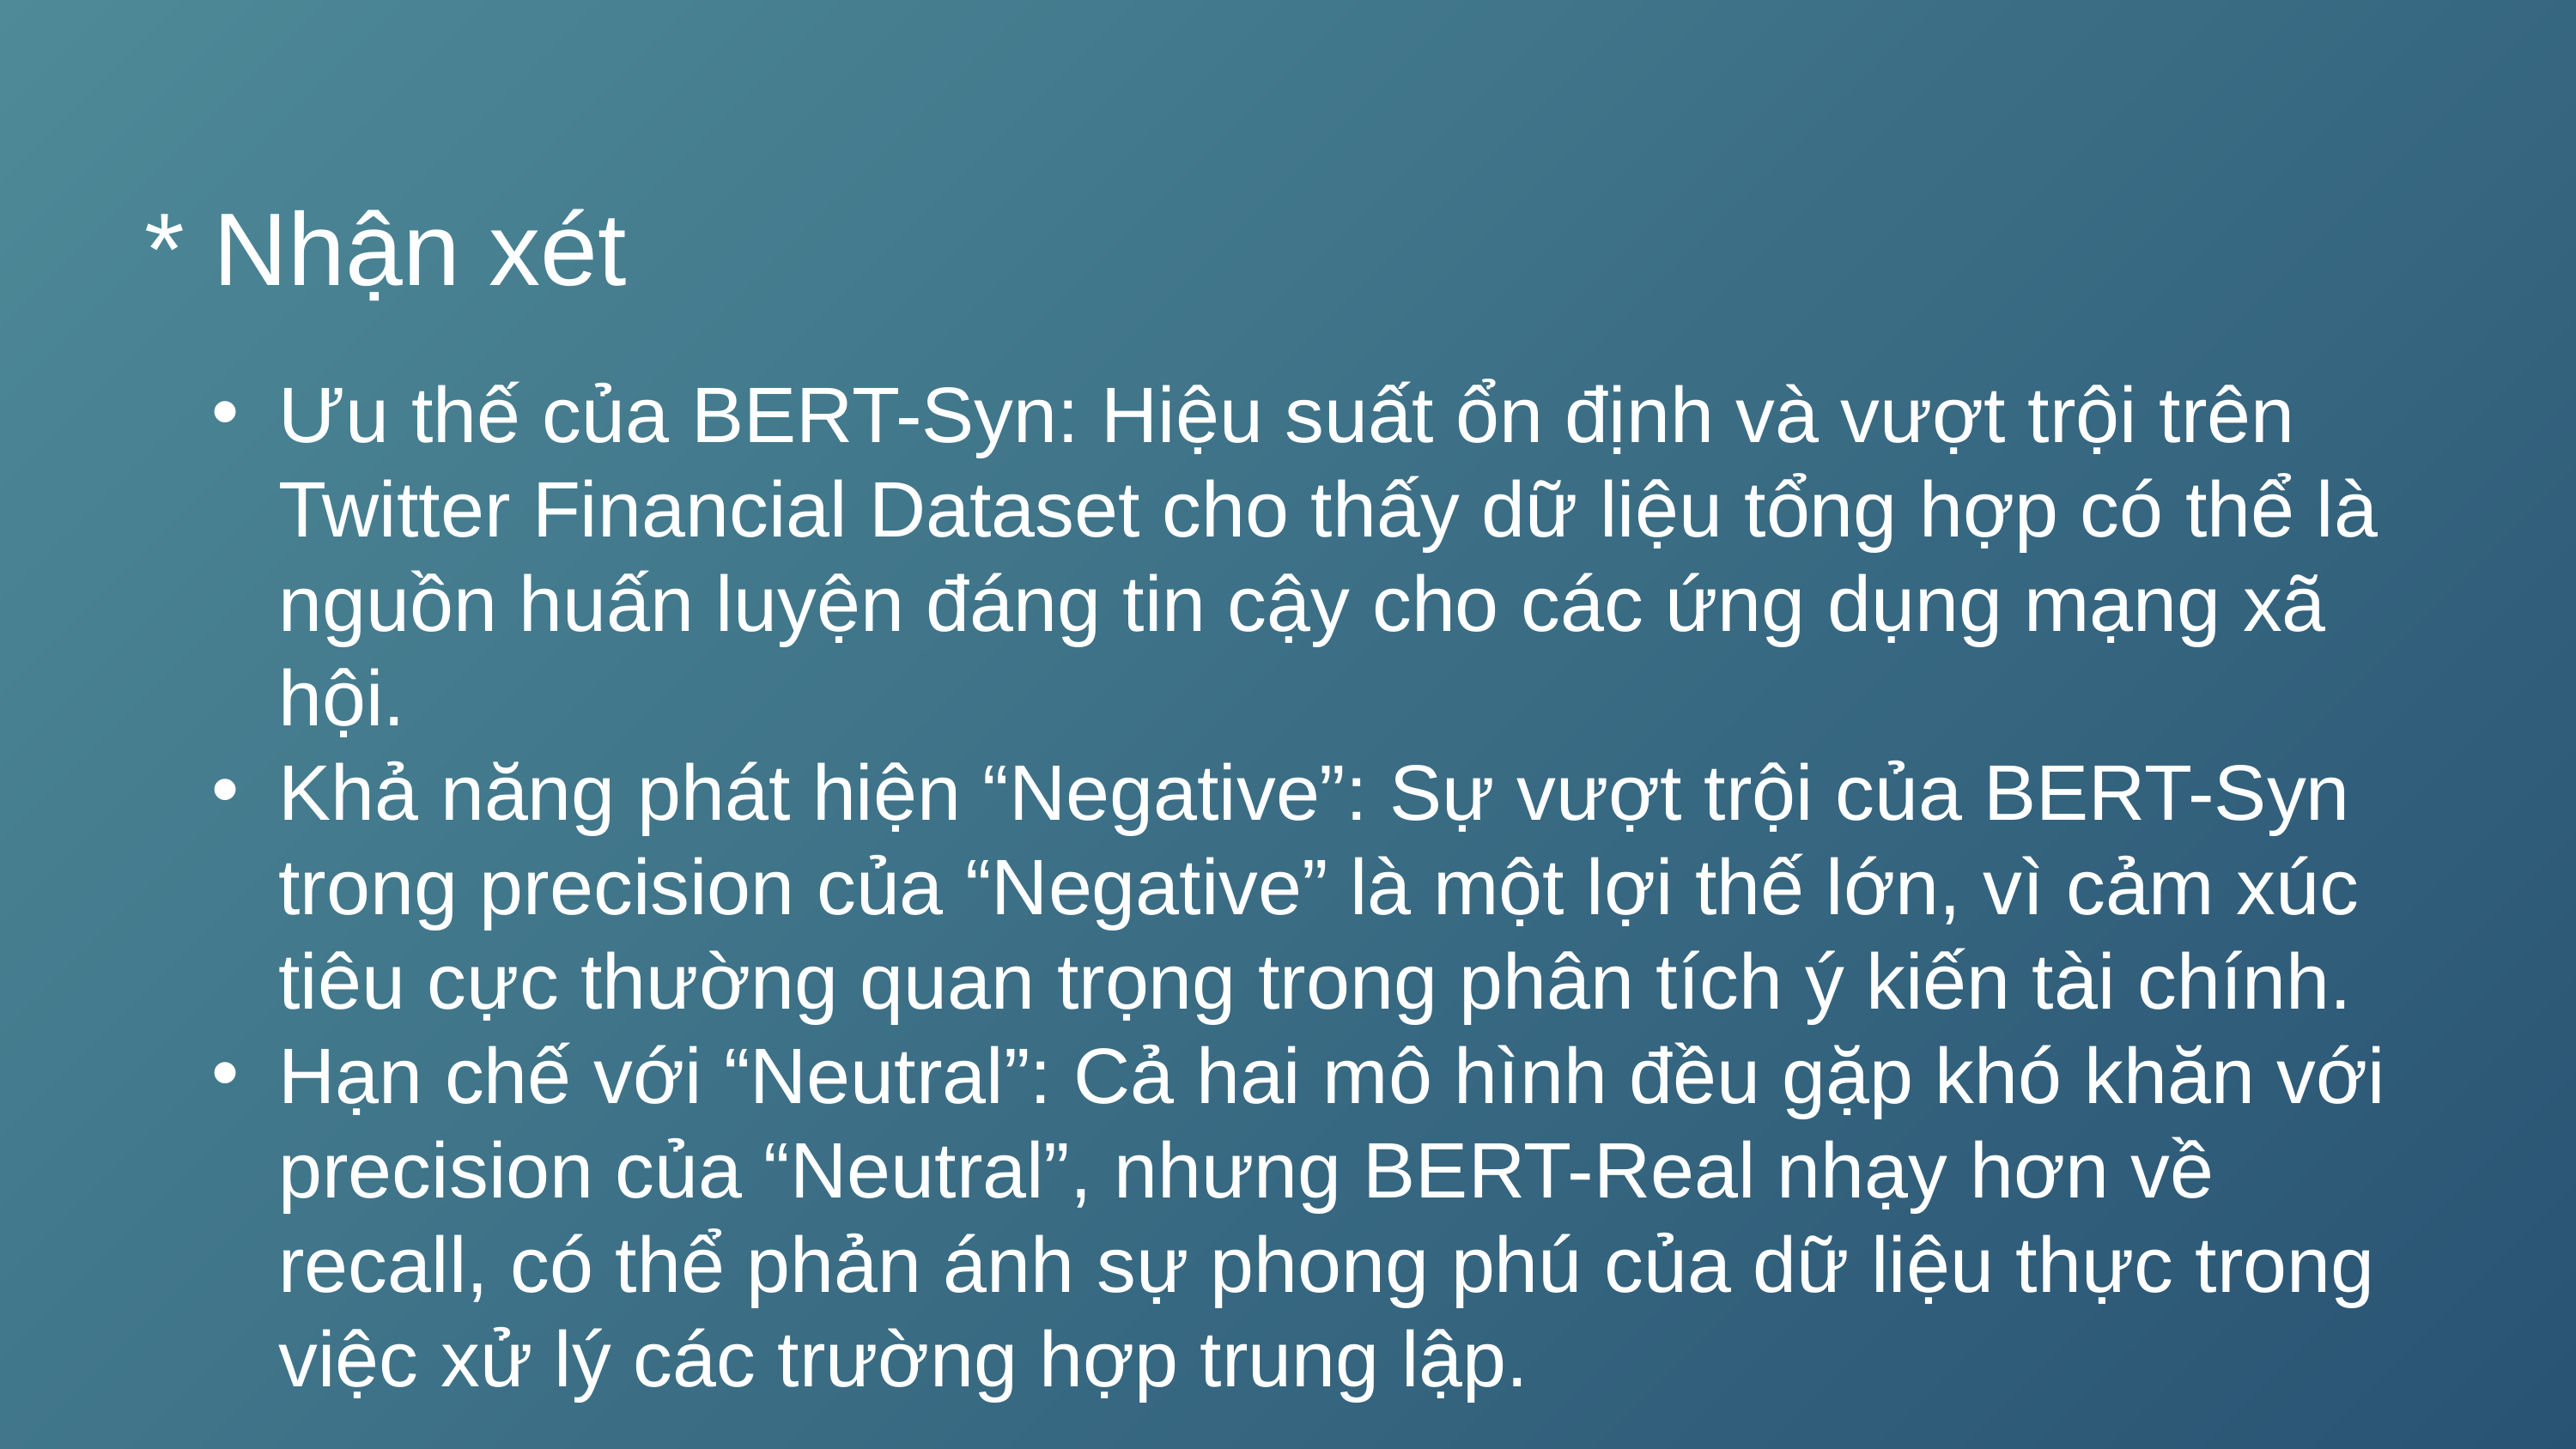

* Nhận xét
Ưu thế của BERT-Syn: Hiệu suất ổn định và vượt trội trên Twitter Financial Dataset cho thấy dữ liệu tổng hợp có thể là nguồn huấn luyện đáng tin cậy cho các ứng dụng mạng xã hội.
Khả năng phát hiện “Negative”: Sự vượt trội của BERT-Syn trong precision của “Negative” là một lợi thế lớn, vì cảm xúc tiêu cực thường quan trọng trong phân tích ý kiến tài chính.
Hạn chế với “Neutral”: Cả hai mô hình đều gặp khó khăn với precision của “Neutral”, nhưng BERT-Real nhạy hơn về recall, có thể phản ánh sự phong phú của dữ liệu thực trong việc xử lý các trường hợp trung lập.